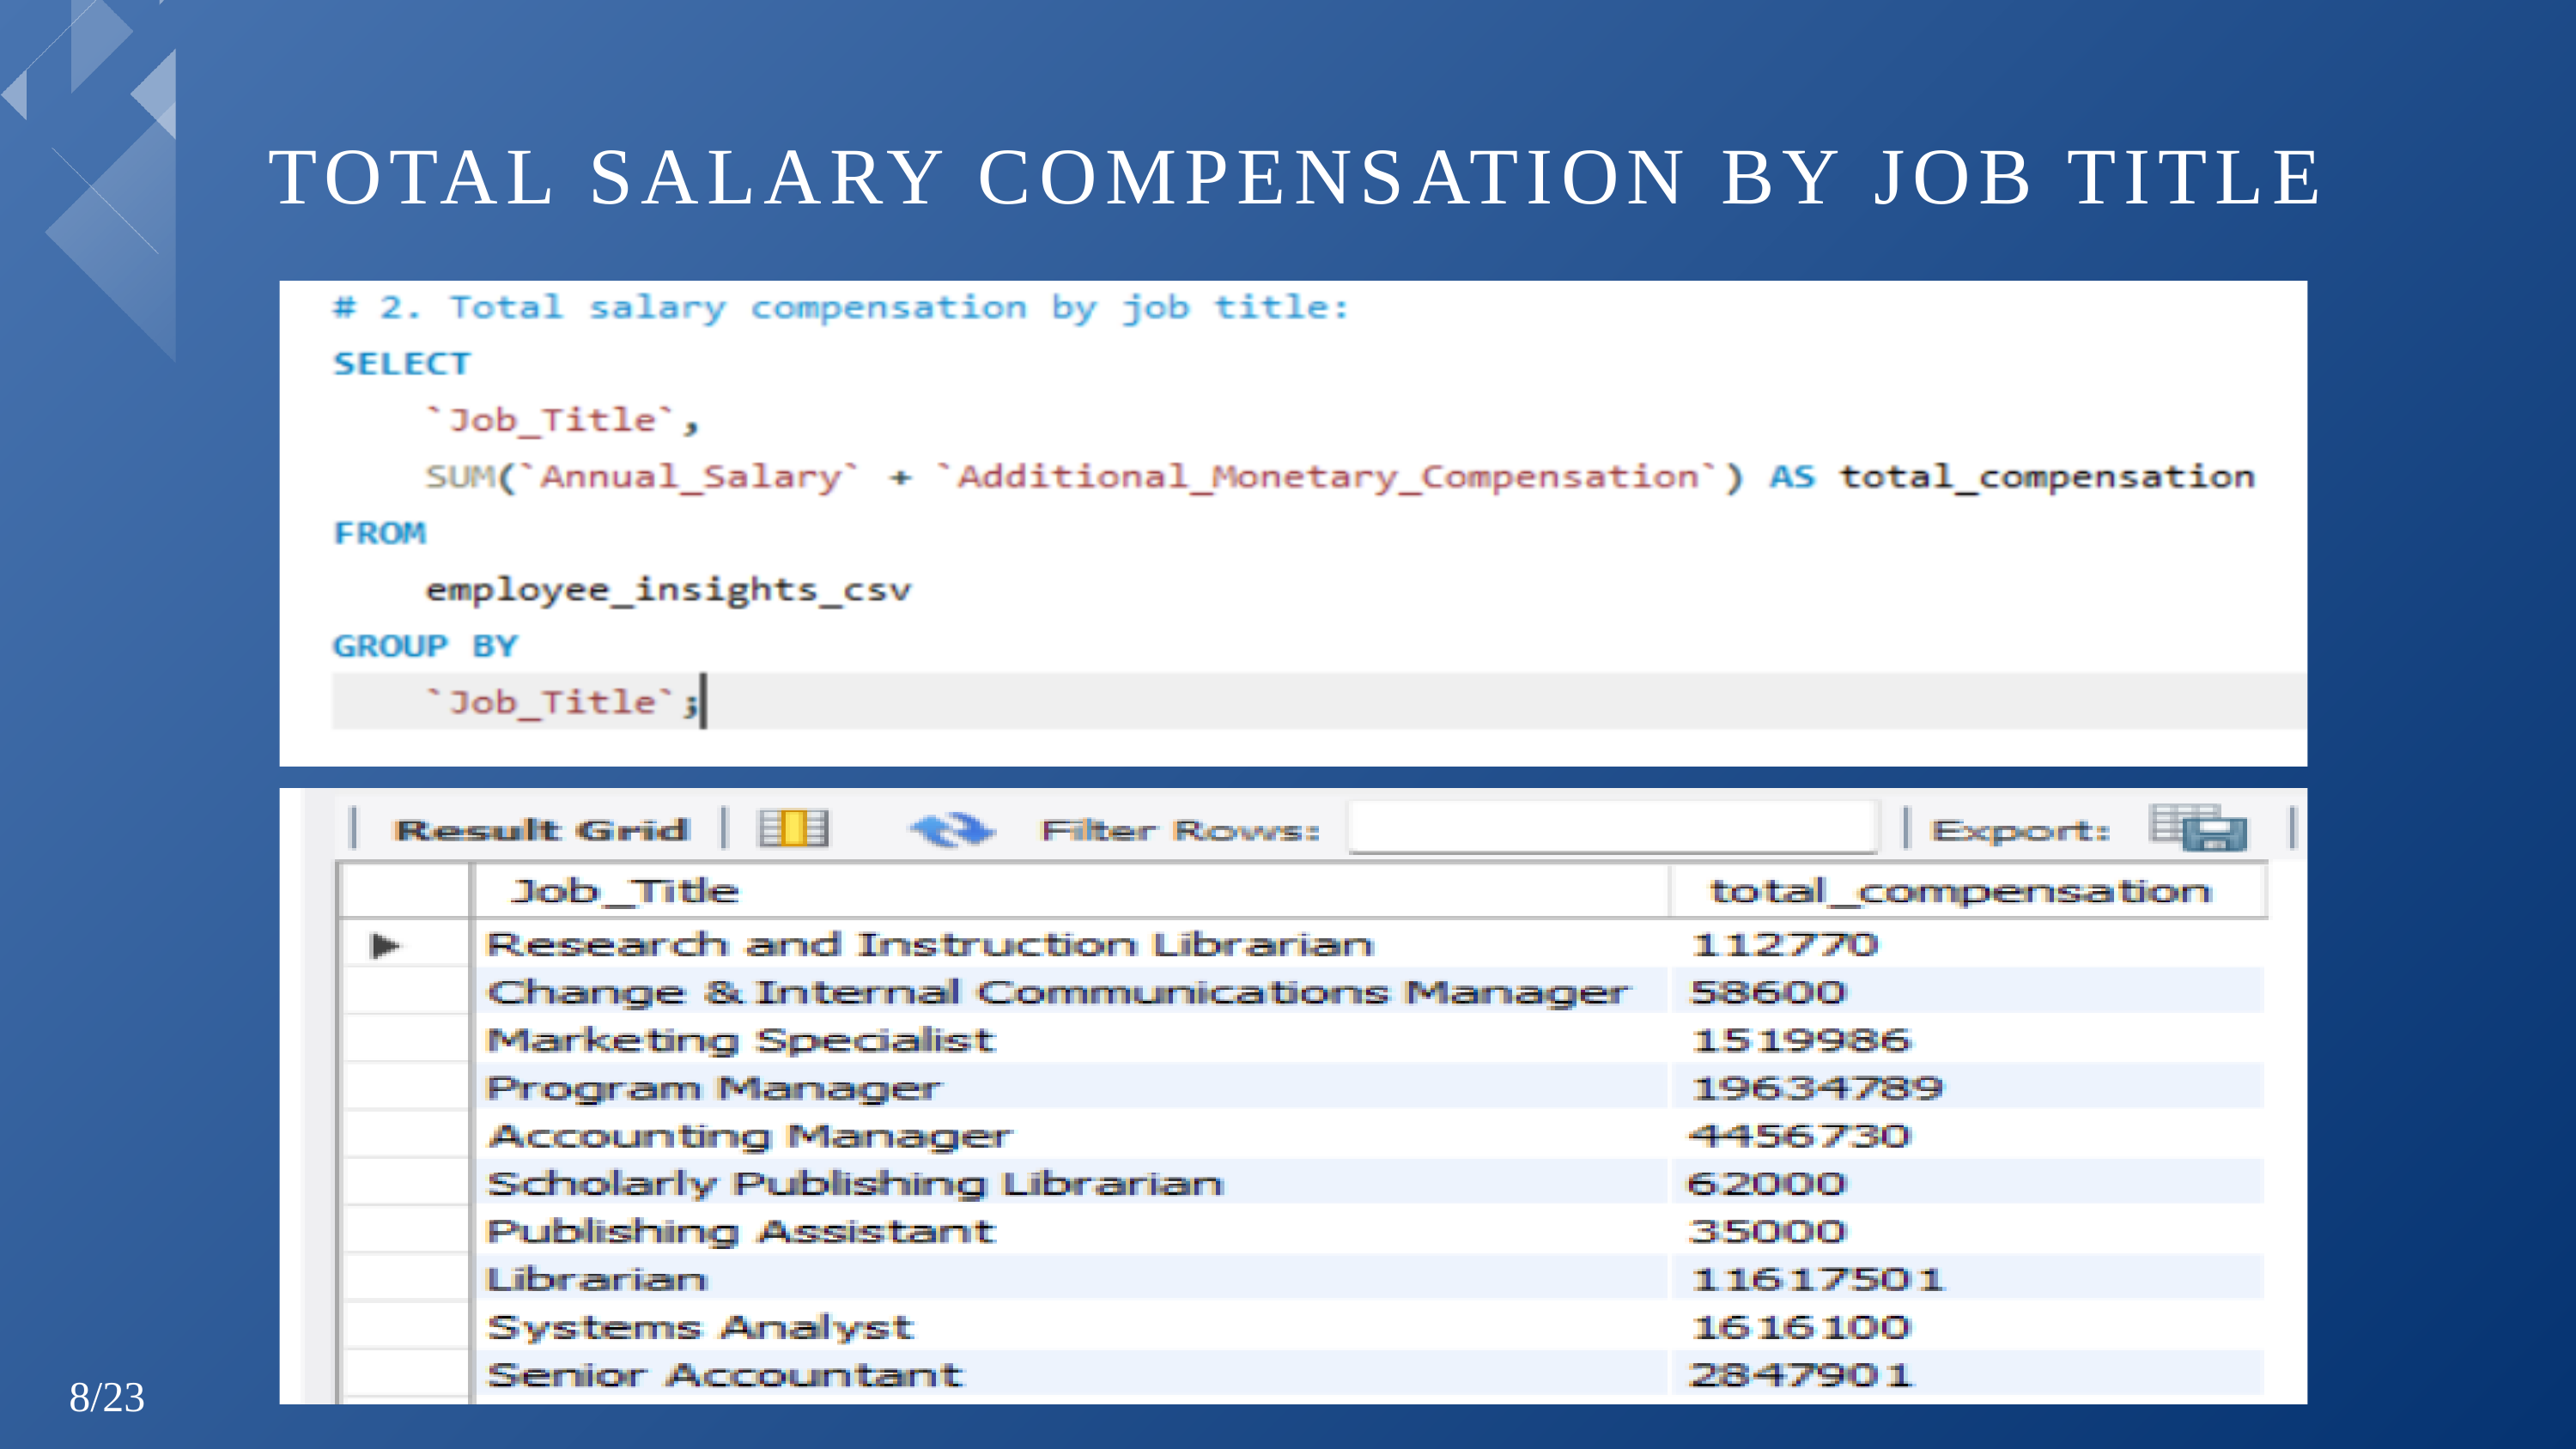

TOTAL SALARY COMPENSATION BY JOB TITLE

8/23